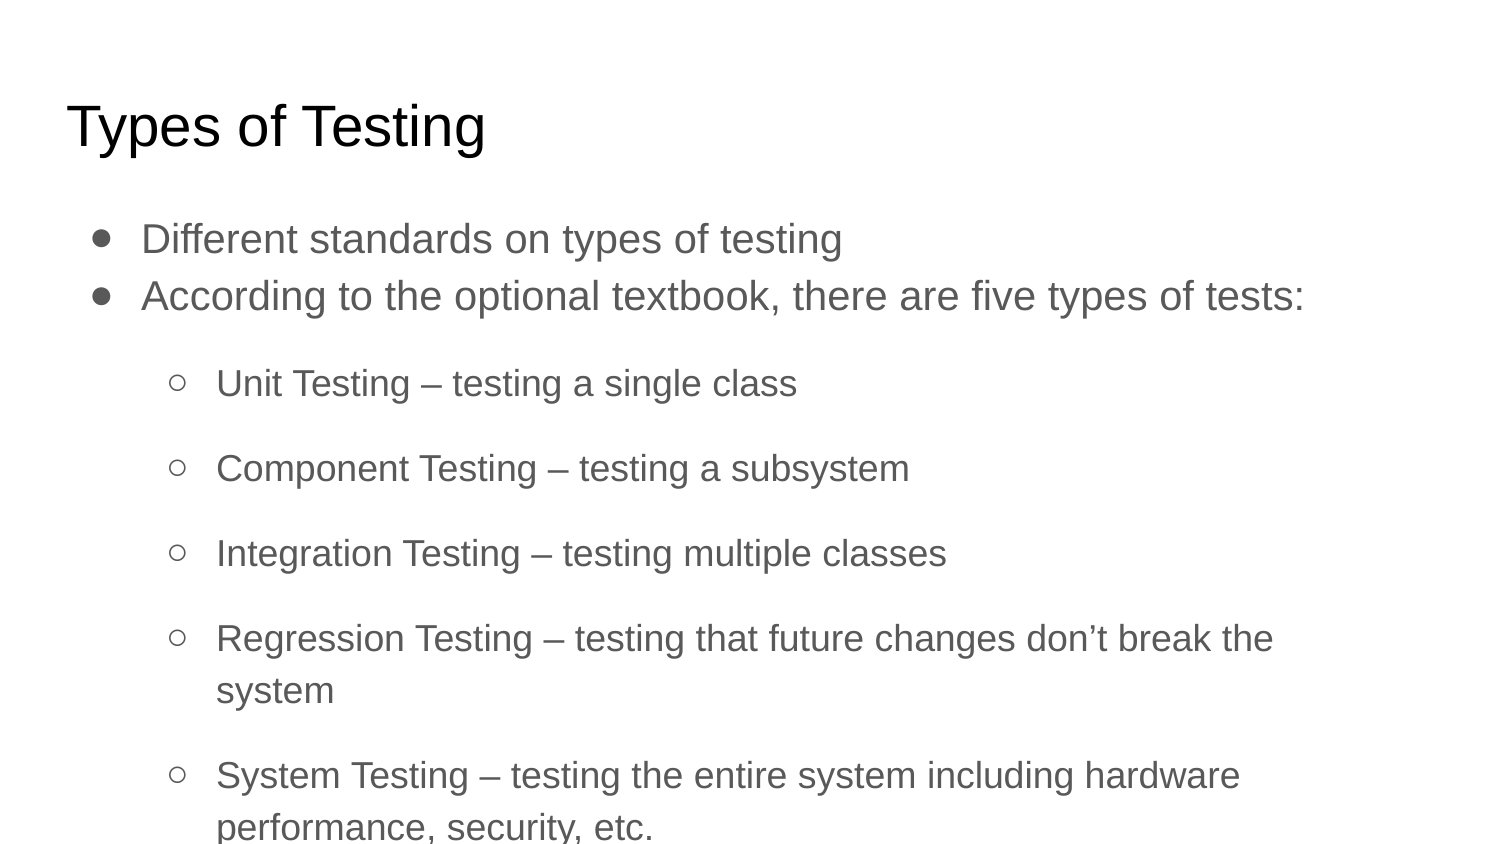

# Types of Testing
Different standards on types of testing
According to the optional textbook, there are five types of tests:
Unit Testing – testing a single class
Component Testing – testing a subsystem
Integration Testing – testing multiple classes
Regression Testing – testing that future changes don’t break the system
System Testing – testing the entire system including hardware performance, security, etc.